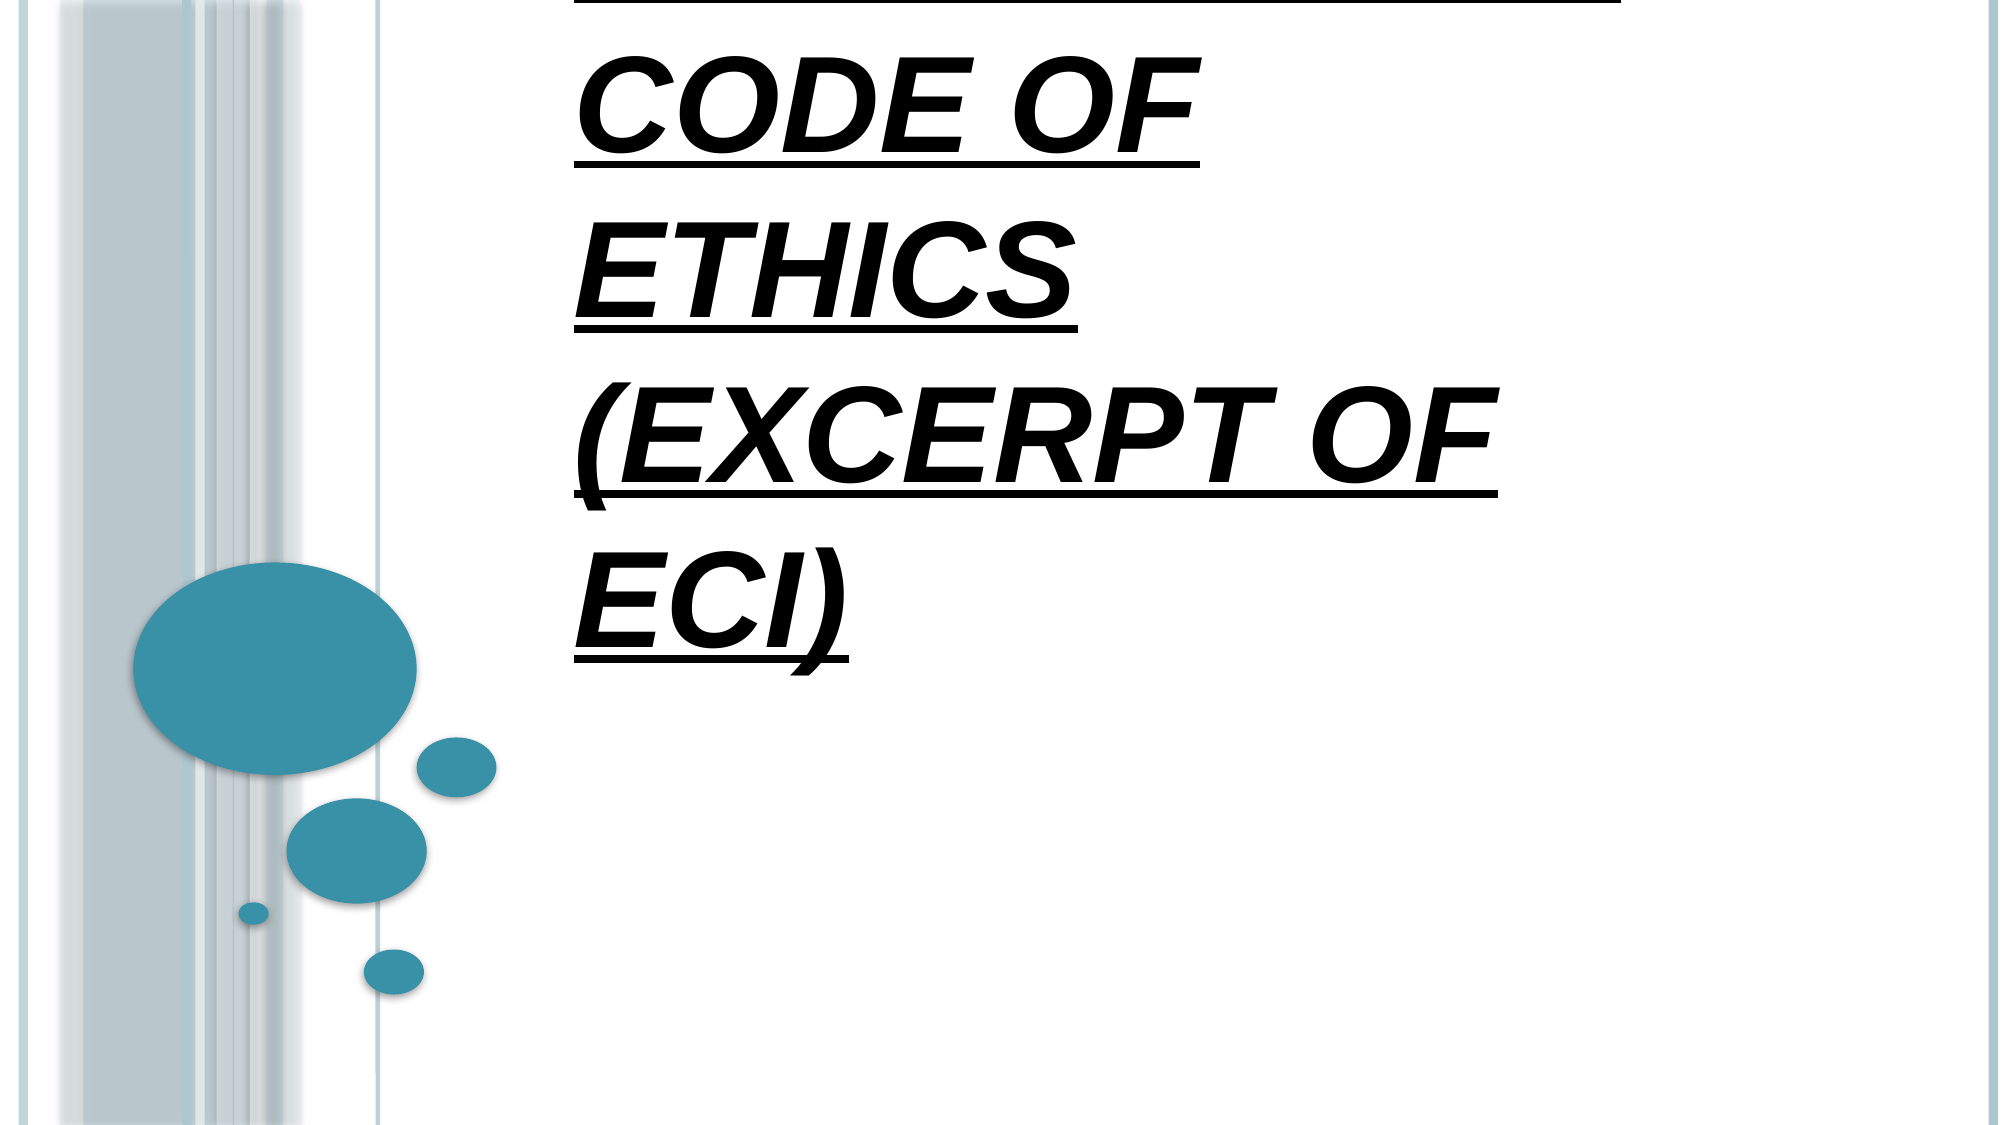

# Engineering:  Code of Ethics (excerpt of eci)